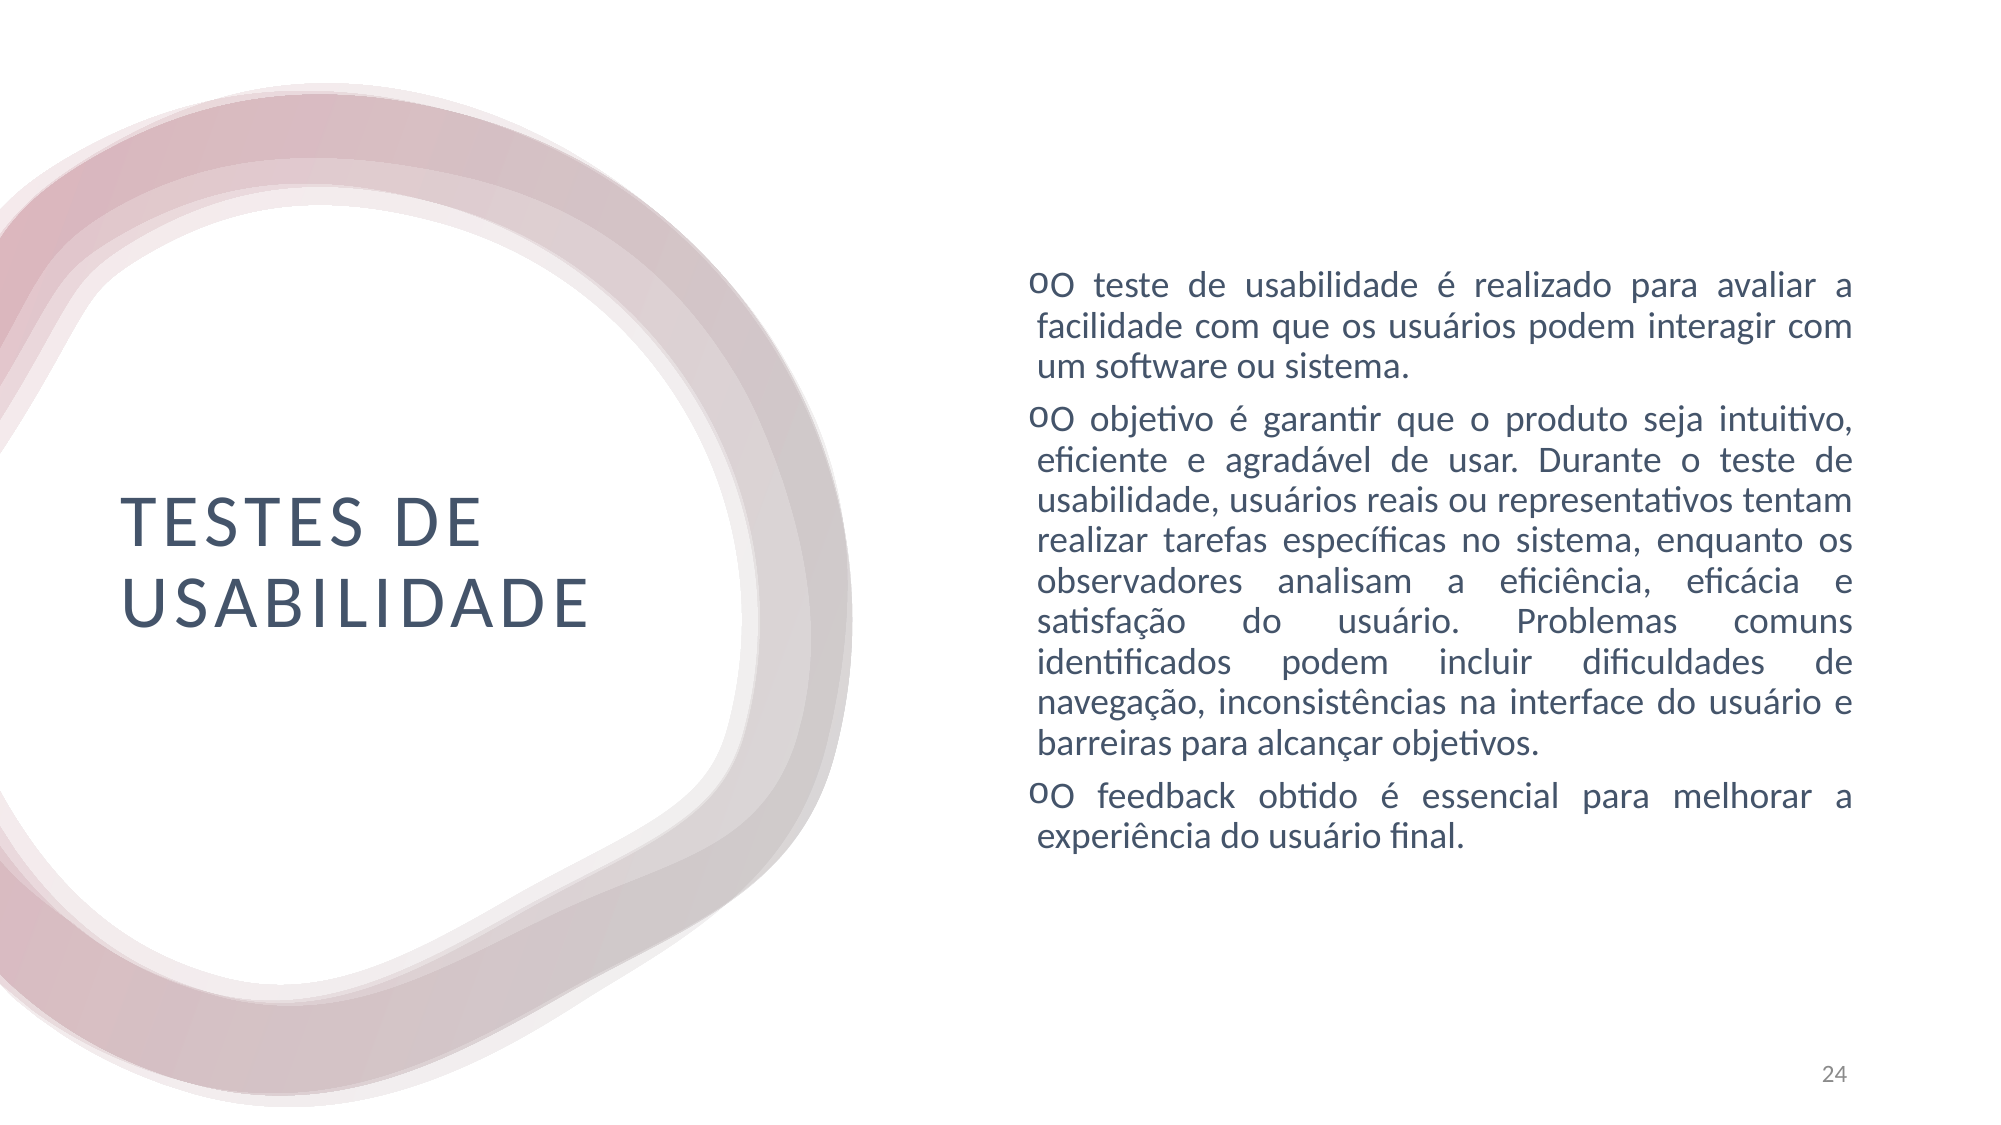

O teste de usabilidade é realizado para avaliar a facilidade com que os usuários podem interagir com um software ou sistema.
O objetivo é garantir que o produto seja intuitivo, eficiente e agradável de usar. Durante o teste de usabilidade, usuários reais ou representativos tentam realizar tarefas específicas no sistema, enquanto os observadores analisam a eficiência, eficácia e satisfação do usuário. Problemas comuns identificados podem incluir dificuldades de navegação, inconsistências na interface do usuário e barreiras para alcançar objetivos.
O feedback obtido é essencial para melhorar a experiência do usuário final.
# Testes de Usabilidade
24